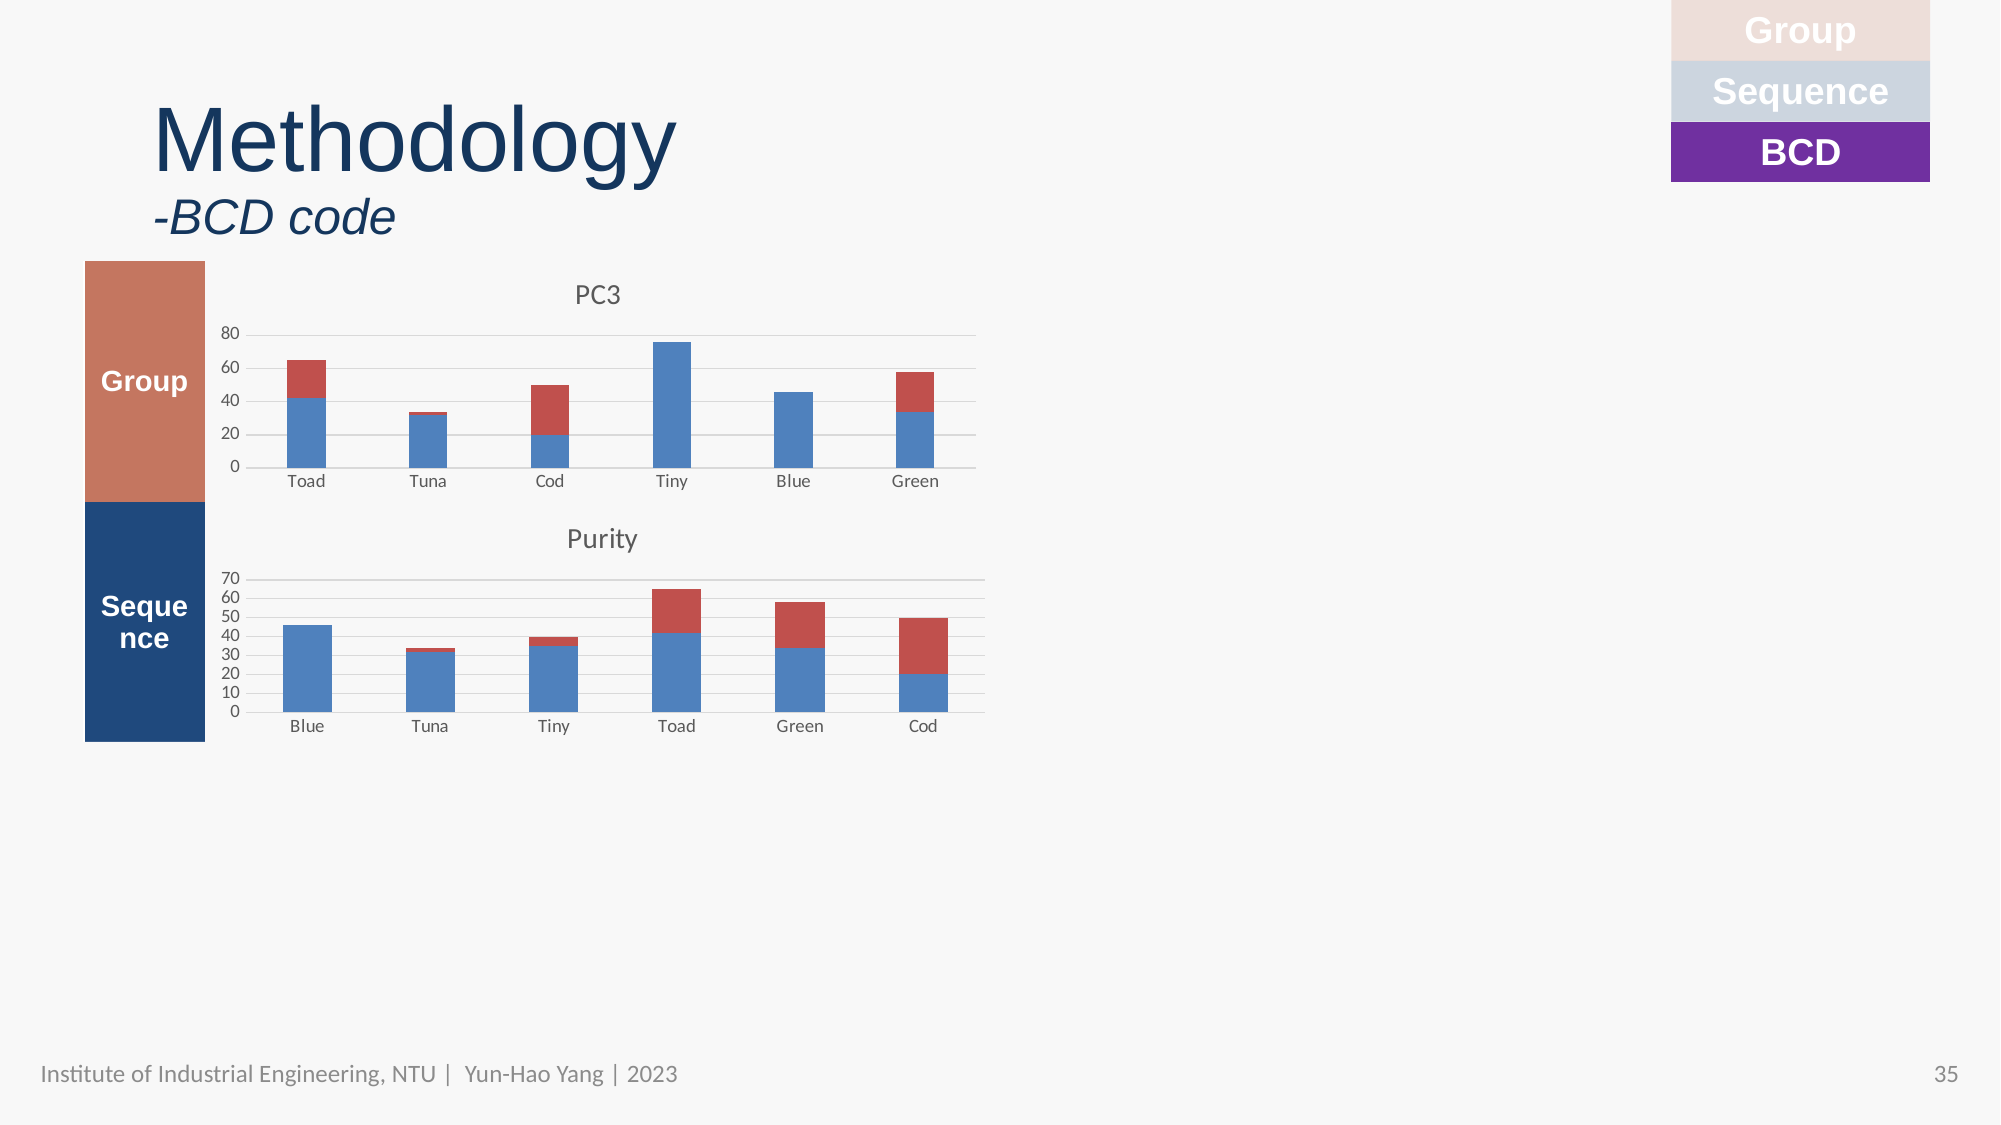

| Group |
| --- |
| Sequence |
| BCD |
# Methodology -BCD code

### Chart

| Category | Good | Bad |
|---|---|---|
| 0 | 0.0 | 1.0 |
| 1 | 3.0 | 0.0 |
| 2 | 0.0 | 0.0 |
| 3 | 3.0 | 0.0 |
| 4 | 2.0 | 0.0 |
| 5 | 2.0 | 1.0 |
| 6 | 3.0 | 1.0 |
| 7 | 2.0 | 0.0 |
| 8 | 1.0 | 0.0 |
| 9 | 1.0 | 1.0 |
| 10 | 2.0 | 1.0 |
| 11 | 3.0 | 0.0 |
| 12 | 2.0 | 1.0 |
| 13 | 4.0 | 1.0 |
| 14 | 0.0 | 1.0 |
| 15 | 0.0 | 0.0 |
| 16 | 1.0 | 4.0 |
| 17 | 0.0 | 4.0 |
| 18 | 1.0 | 2.0 |
| 19 | 2.0 | 4.0 |
| 20 | 1.0 | 4.0 |
| 21 | 1.0 | 4.0 |
| 22 | 0.0 | 4.0 |
| 23 | 1.0 | 1.0 |
| 24 | 1.0 | 2.0 |
| 25 | 1.0 | 0.0 |
| 26 | 0.0 | 3.0 |
| 27 | 2.0 | 0.0 |
| 28 | 0.0 | 0.0 |
| 29 | 1.0 | 0.0 |
| 30 | 1.0 | 0.0 |
| 31 | 0.0 | 0.0 |
| 32 | 1.0 | 0.0 |
| 33 | 1.0 | 0.0 |
| 34 | 0.0 | 0.0 |
| 35 | 2.0 | 0.0 |
| 36 | 2.0 | 0.0 |
| 37 | 0.0 | 0.0 |
| 38 | 9.0 | 0.0 |
| 39 | 2.0 | 0.0 |
| 40 | 1.0 | 0.0 |
| 41 | 3.0 | 0.0 |
| 42 | 2.0 | 4.0 |
| 43 | 2.0 | 4.0 |
| 44 | 4.0 | 3.0 |
| 45 | 7.0 | 2.0 |
| 46 | 1.0 | 0.0 |
| 47 | 5.0 | 3.0 |
| 48 | 1.0 | 1.0 |
| 49 | 0.0 | 1.0 |
| 50 | 4.0 | 4.0 |
| 51 | 4.0 | 2.0 |
| 52 | 8.0 | 1.0 |
| 53 | 1.0 | 5.0 |
| 54 | 9.0 | 0.0 |
| 55 | 0.0 | 1.0 |
| 56 | 1.0 | 0.0 |
| 57 | 0.0 | 0.0 |
| 58 | 1.0 | 1.0 |
| 59 | 0.0 | 1.0 |
| 60 | 0.0 | 0.0 |
| 61 | 1.0 | 0.0 |
| 62 | 0.0 | 1.0 |
| 63 | 1.0 | 0.0 |
| Group |  |  |  |  |  |  |  |  |  |
| --- | --- | --- | --- | --- | --- | --- | --- | --- | --- |
| Sequence |  |  |  |  |  |  |  |  |  |
| BCD |  | Sorted Column Group |  |  |  |  |  |  | Type |
|  |  | Blue | Tuna | Tiny | Toad | Green | Cod |  |  |
| 33 |  | 1 | 0 | 0 | 0 | 0 | 1 |  | Good |
| 36 |  | 1 | 0 | 0 | 1 | 0 | 0 |  | Good |
| 26 |  | 0 | 1 | 1 | 0 | 1 | 0 |  | Bad |
| 14 |  | 0 | 0 | 1 | 1 | 1 | 0 |  | Bad |

### Chart: PC3

| Category | Good | Bad |
|---|---|---|
| Toad | 42.0 | 23.0 |
| Tuna | 32.0 | 2.0 |
| Cod | 20.0 | 30.0 |
| Tiny | 76.0 | 0.0 |
| Blue | 46.0 | 0.0 |
| Green | 34.0 | 24.0 |

### Chart: Purity

| Category | Good | Bad |
|---|---|---|
| Blue | 46.0 | 0.0 |
| Tuna | 32.0 | 2.0 |
| Tiny | 35.0 | 5.0 |
| Toad | 42.0 | 23.0 |
| Green | 34.0 | 24.0 |
| Cod | 20.0 | 30.0 |

### Chart

| Category | Good | Bad |
|---|---|---|
| 0 | 1.0 | 3.0 |
| 1 | 1.0 | 2.0 |
| 2 | 2.0 | 2.0 |
| 3 | 2.0 | 2.0 |
| 4 | 1.0 | 3.0 |
| 5 | 1.0 | 2.0 |
| 6 | 1.0 | 3.0 |
| 7 | 1.0 | 2.0 |
| 8 | 2.0 | 4.0 |
| 9 | 1.0 | 1.0 |
| 10 | 0.0 | 4.0 |
| 11 | 2.0 | 1.0 |
| 12 | 2.0 | 2.0 |
| 13 | 2.0 | 2.0 |
| 14 | 2.0 | 1.0 |
| 15 | 2.0 | 0.0 |
| 16 | 0.0 | 0.0 |
| 17 | 2.0 | 0.0 |
| 18 | 1.0 | 1.0 |
| 19 | 0.0 | 0.0 |
| 20 | 1.0 | 4.0 |
| 21 | 0.0 | 4.0 |
| 22 | 2.0 | 0.0 |
| 23 | 2.0 | 0.0 |
| 24 | 1.0 | 1.0 |
| 25 | 1.0 | 0.0 |
| 26 | 2.0 | 1.0 |
| 27 | 3.0 | 0.0 |
| 28 | 2.0 | 0.0 |
| 29 | 2.0 | 1.0 |
| 30 | 0.0 | 1.0 |
| 31 | 3.0 | 0.0 |
| 32 | 2.0 | 1.0 |
| 33 | 3.0 | 1.0 |
| 34 | 2.0 | 0.0 |
| 35 | 0.0 | 1.0 |
| 36 | 0.0 | 0.0 |
| 37 | 1.0 | 0.0 |
| 38 | 3.0 | 0.0 |
| 39 | 4.0 | 0.0 |
| 40 | 4.0 | 0.0 |
| 41 | 4.0 | 0.0 |
| 42 | 0.0 | 0.0 |
| 43 | 2.0 | 0.0 |
| 44 | 4.0 | 0.0 |
| 45 | 3.0 | 0.0 |
| 46 | 3.0 | 0.0 |
| 47 | 1.0 | 0.0 |
| 48 | 4.0 | 0.0 |
| 49 | 3.0 | 0.0 |
| 50 | 5.0 | 0.0 |
| 51 | 9.0 | 0.0 |
| 52 | 8.0 | 0.0 |
| 53 | 7.0 | 0.0 |
| 54 | 1.0 | 0.0 |
| 55 | 2.0 | 0.0 |
| 56 | 1.0 | 0.0 |
| 57 | 9.0 | 0.0 |
| 58 | 9.0 | 0.0 |
| 59 | 9.0 | 0.0 |
| 60 | 7.0 | 0.0 |
| 61 | 4.0 | 0.0 |
| 62 | 5.0 | 0.0 |
| 63 | 2.0 | 0.0 |
Institute of Industrial Engineering, NTU |  Yun-Hao Yang | 2023